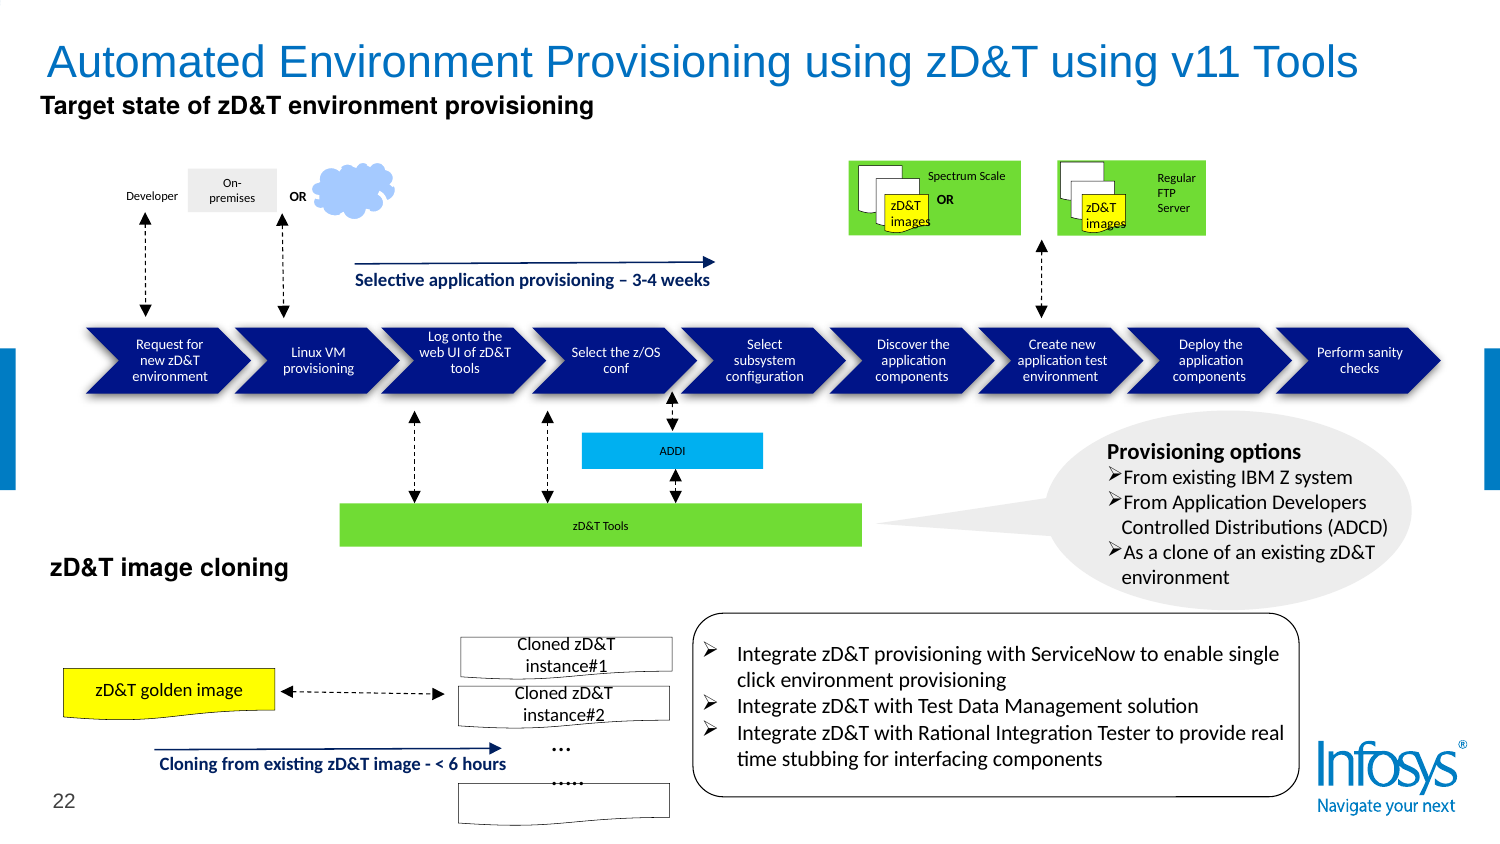

Key Drivers for Modernization
# Automated Environment Provisioning using zD&T using v11 Tools
Target state of zD&T environment provisioning

Spectrum Scale

On- premises

OR
Developer

OR
zD&T images
zD&T images

Selective application provisioning – 3-4 weeks

Provisioning options
From existing IBM Z system
From Application Developers Controlled Distributions (ADCD)
As a clone of an existing zD&T environment
ADDI
zD&T image cloning
zD&T Tools
Integrate zD&T provisioning with ServiceNow to enable single click environment provisioning
Integrate zD&T with Test Data Management solution
Integrate zD&T with Rational Integration Tester to provide real time stubbing for interfacing components
Cloned zD&T instance#1
zD&T golden image
Cloned zD&T instance#2
…
…..
Cloning from existing zD&T image - < 6 hours

Request for new zD&T environment
Linux VM provisioning
Log onto the web UI of zD&T tools
Select the z/OS conf
Select subsystem configuration
Discover the application components
Create new application test environment
Deploy the application components
Perform sanity checks
Regular
FTP
Server

22